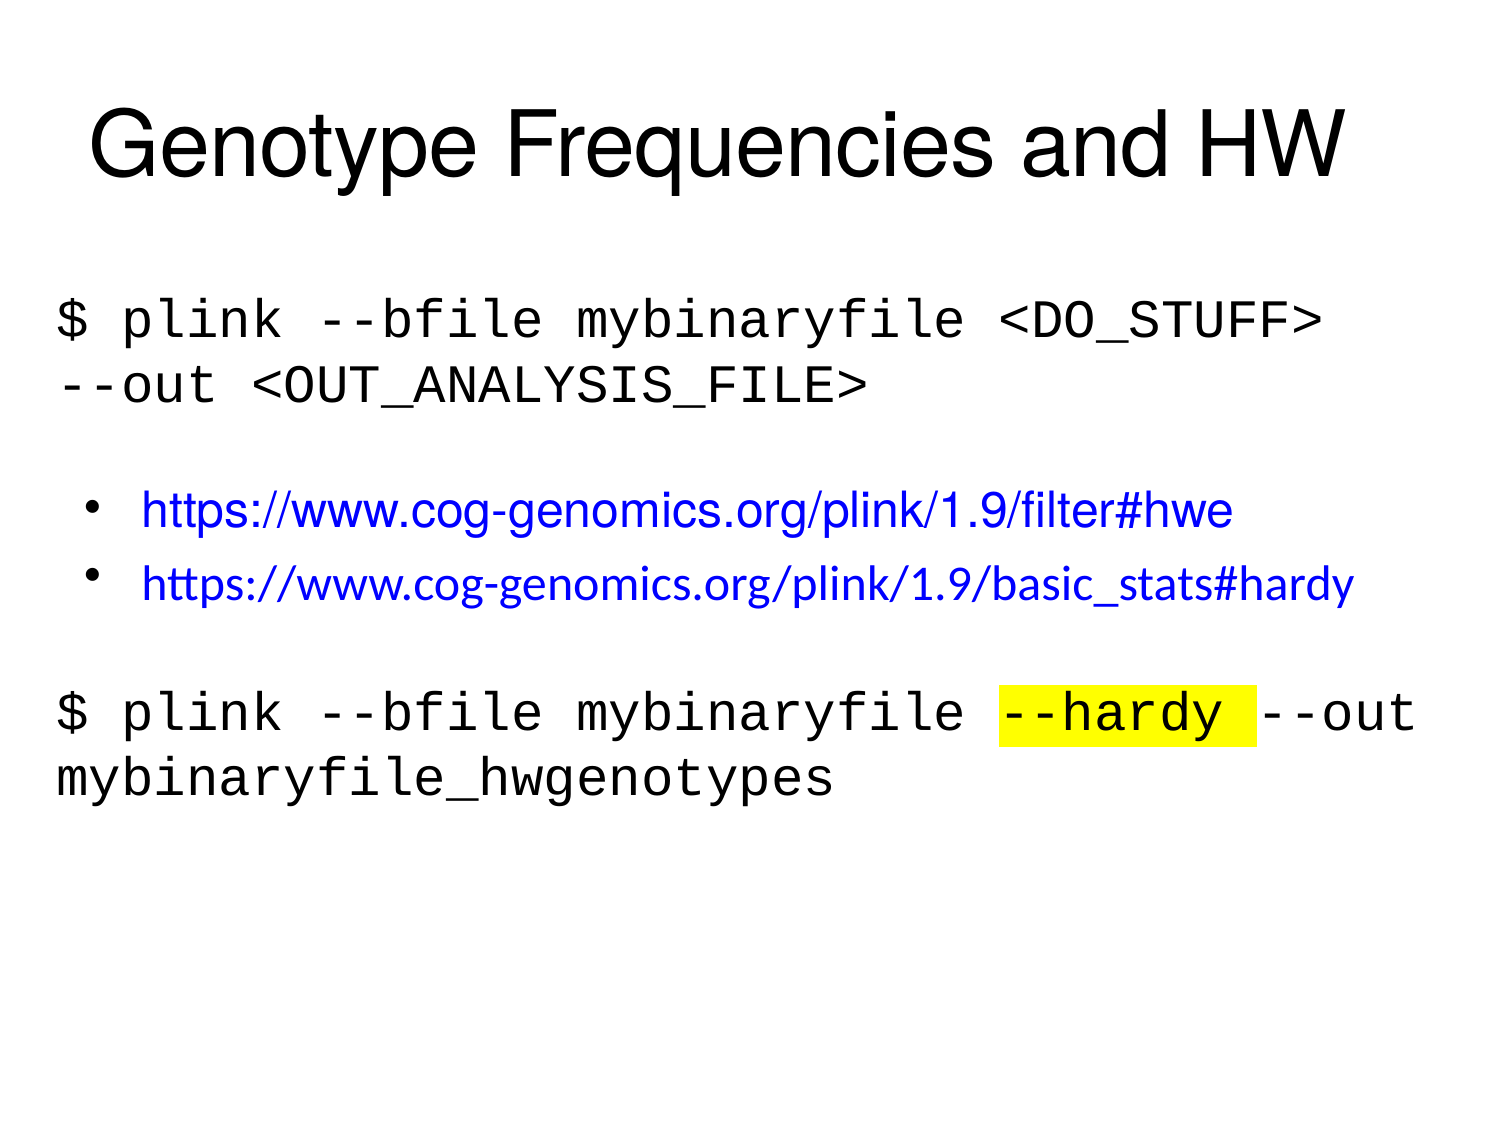

# Genotype Frequencies and HW
$ plink --bfile mybinaryfile <DO_STUFF> --out <OUT_ANALYSIS_FILE>
https://www.cog-genomics.org/plink/1.9/filter#hwe
https://www.cog-genomics.org/plink/1.9/basic_stats#hardy

$ plink --bfile mybinaryfile --hardy --out mybinaryfile_hwgenotypes